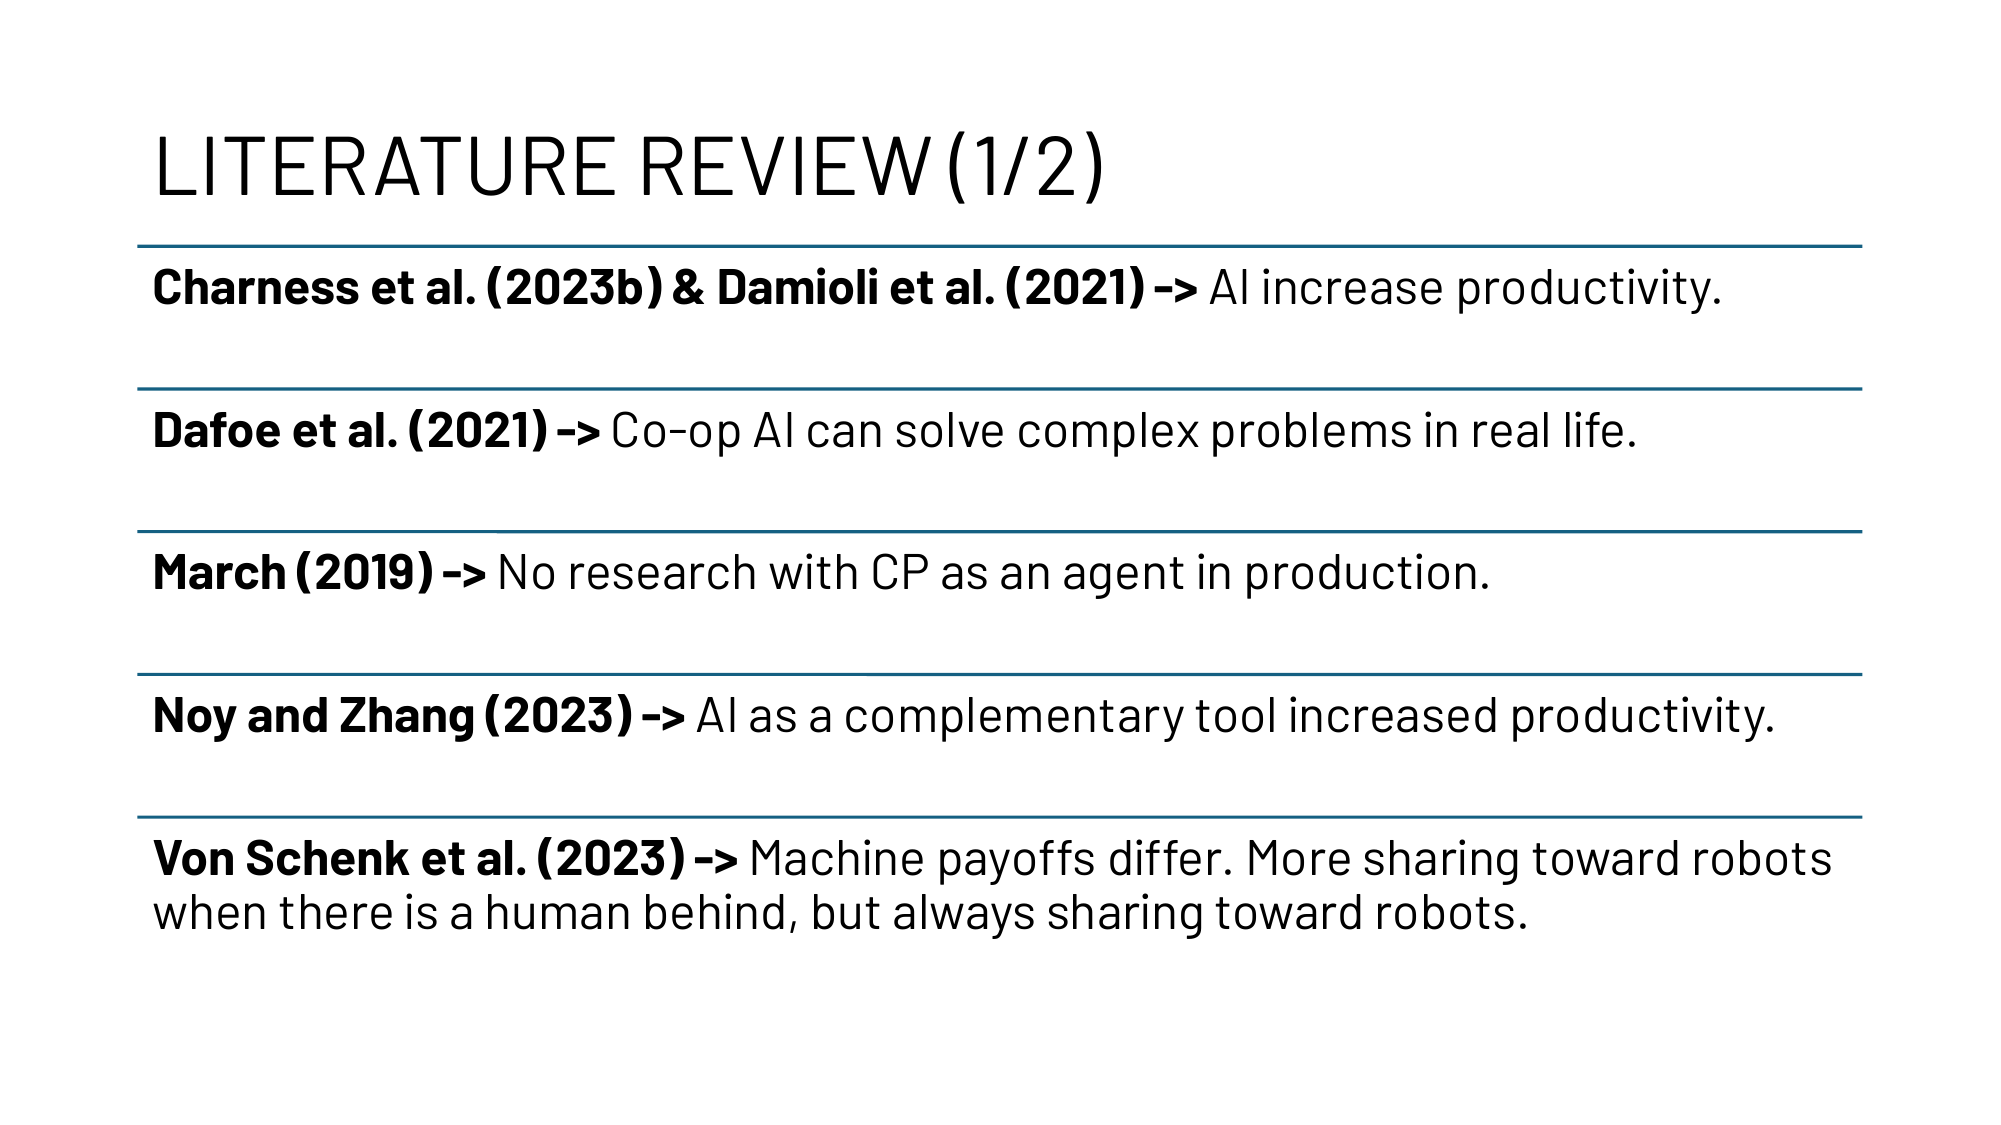

# LITERATURE REVIEW (1/2)
Charness et al. (2023b) & Damioli et al. (2021) -> AI increase productivity.
Dafoe et al. (2021) -> Co-op AI can solve complex problems in real life.
March (2019) -> No research with CP as an agent in production.
Noy and Zhang (2023) -> AI as a complementary tool increased productivity.
Von Schenk et al. (2023) -> Machine payoffs differ. More sharing toward robots when there is a human behind, but always sharing toward robots.